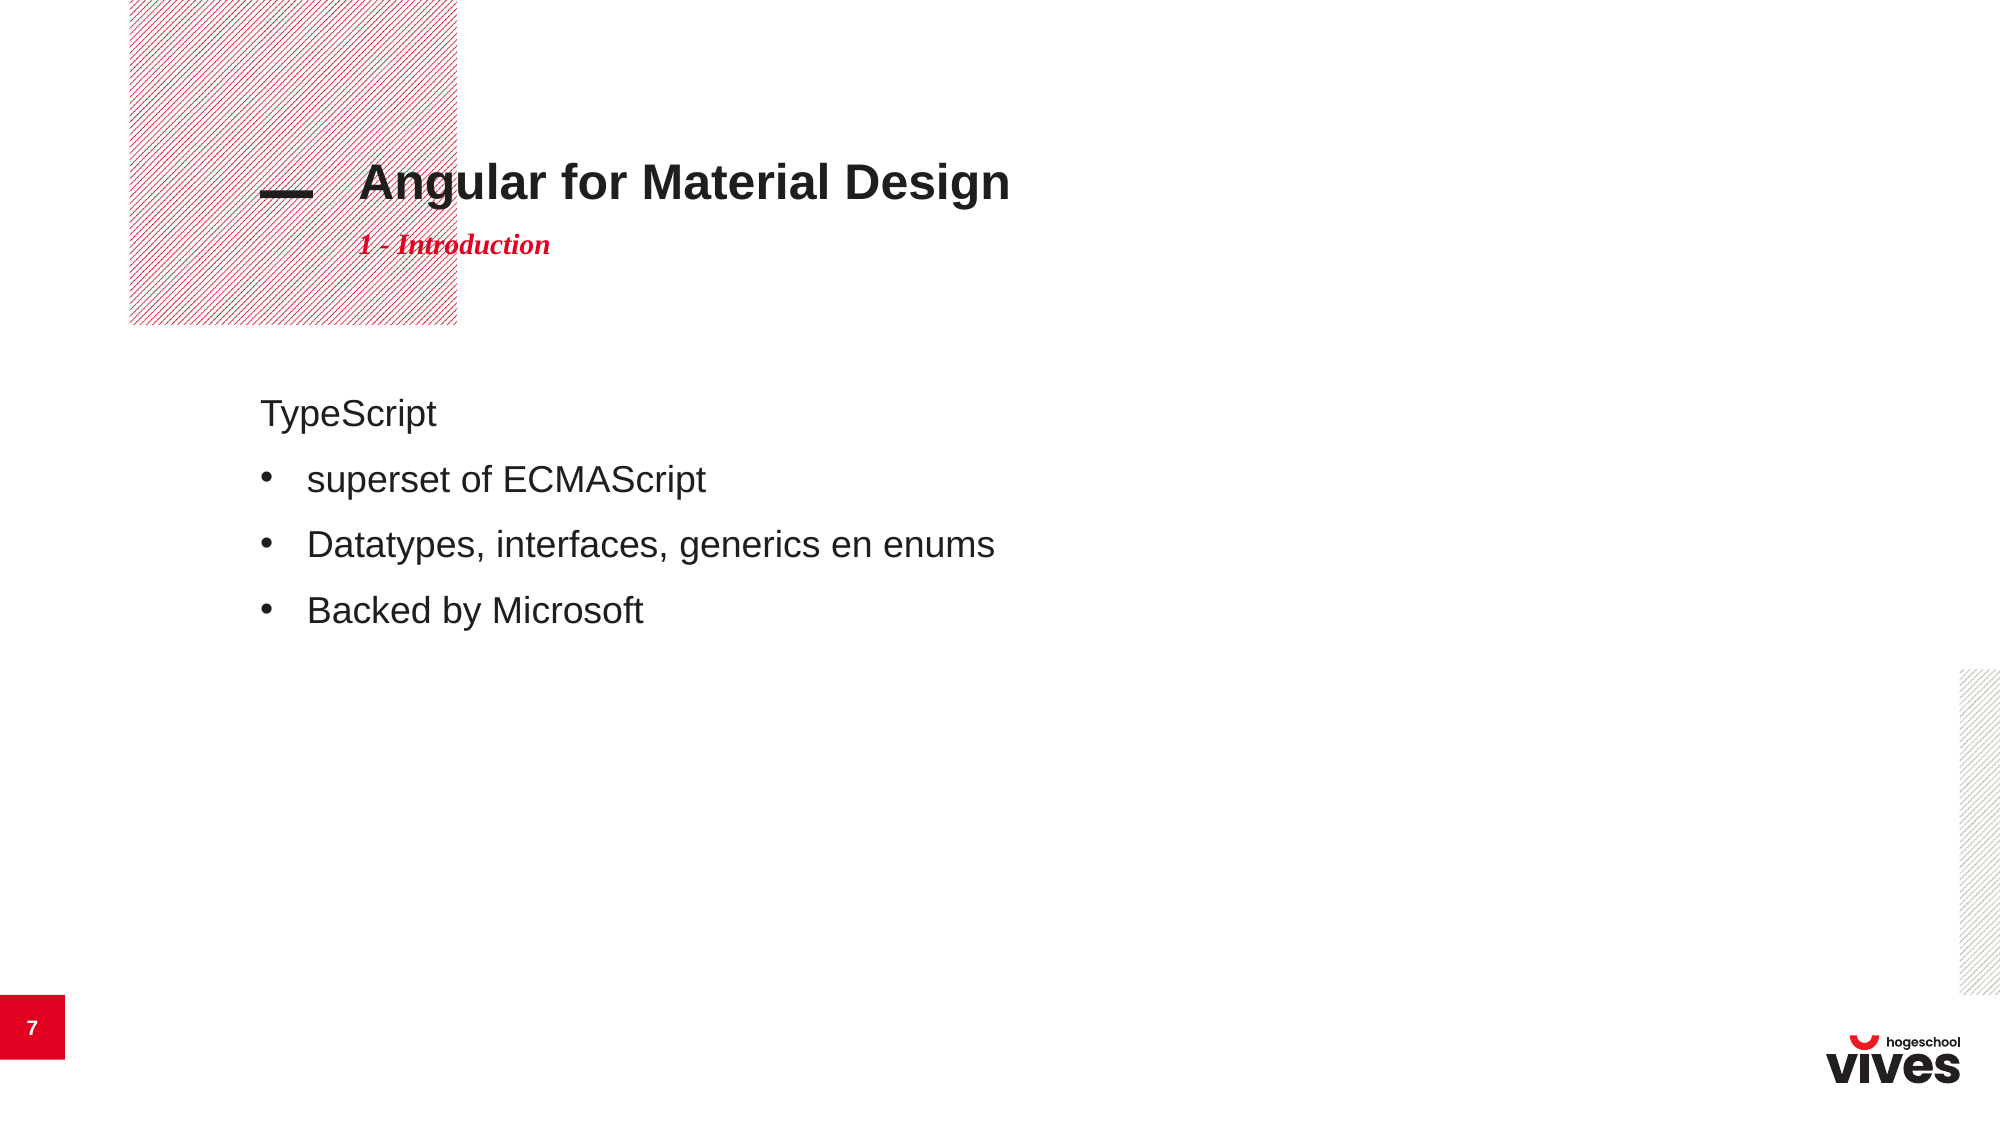

# Angular for Material Design
1 - Introduction
TypeScript
superset of ECMAScript
Datatypes, interfaces, generics en enums
Backed by Microsoft